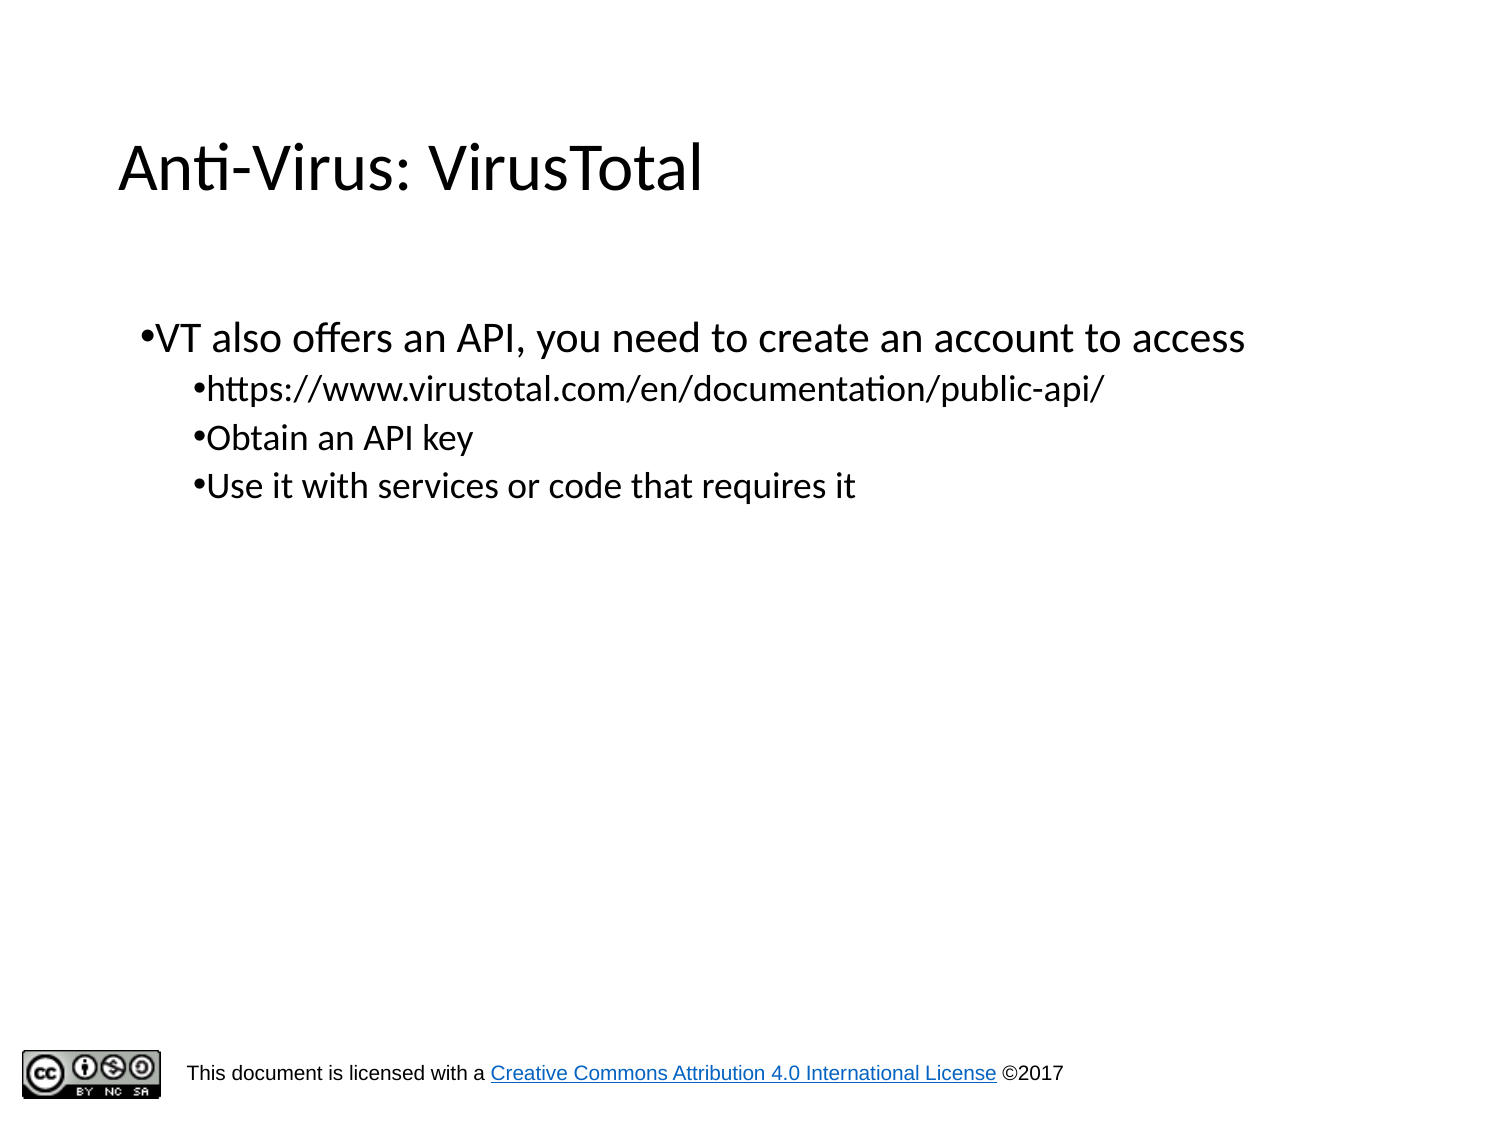

# Anti-Virus: VirusTotal
VT also offers an API, you need to create an account to access
https://www.virustotal.com/en/documentation/public-api/
Obtain an API key
Use it with services or code that requires it